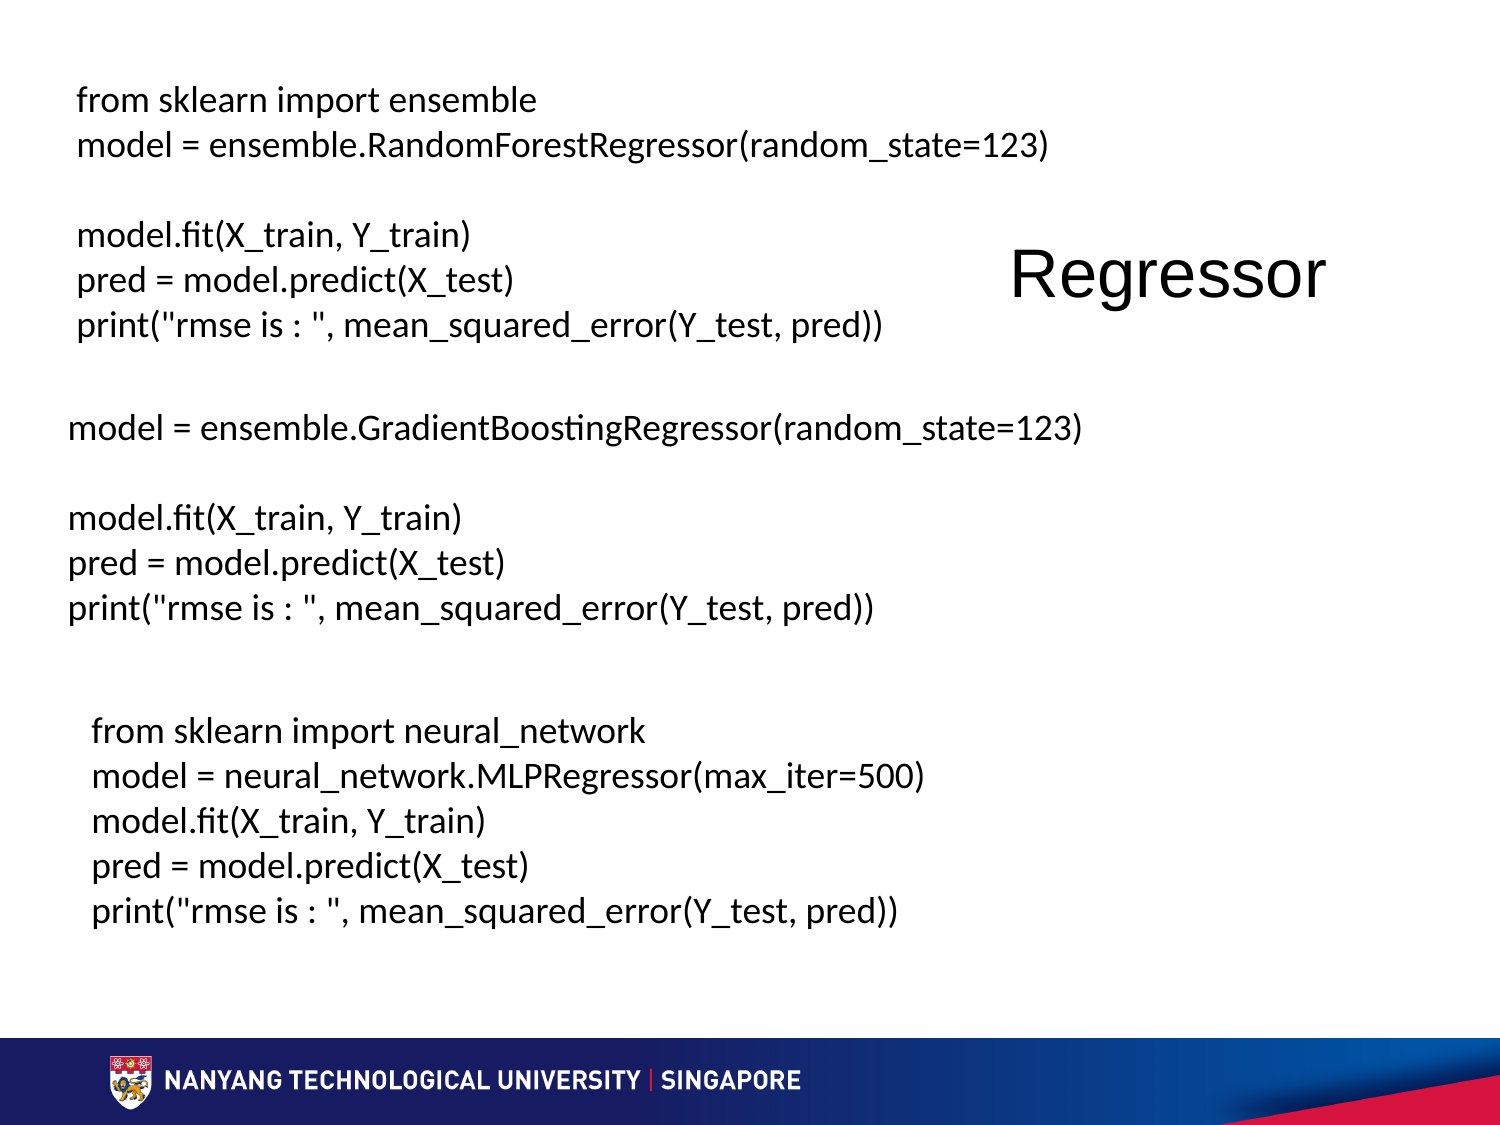

from sklearn import ensemble
model = ensemble.RandomForestRegressor(random_state=123)

model.fit(X_train, Y_train)
pred = model.predict(X_test)
print("rmse is : ", mean_squared_error(Y_test, pred))
# Regressor
model = ensemble.GradientBoostingRegressor(random_state=123)

model.fit(X_train, Y_train)
pred = model.predict(X_test)
print("rmse is : ", mean_squared_error(Y_test, pred))

from sklearn import neural_network
model = neural_network.MLPRegressor(max_iter=500)
model.fit(X_train, Y_train)
pred = model.predict(X_test)
print("rmse is : ", mean_squared_error(Y_test, pred))